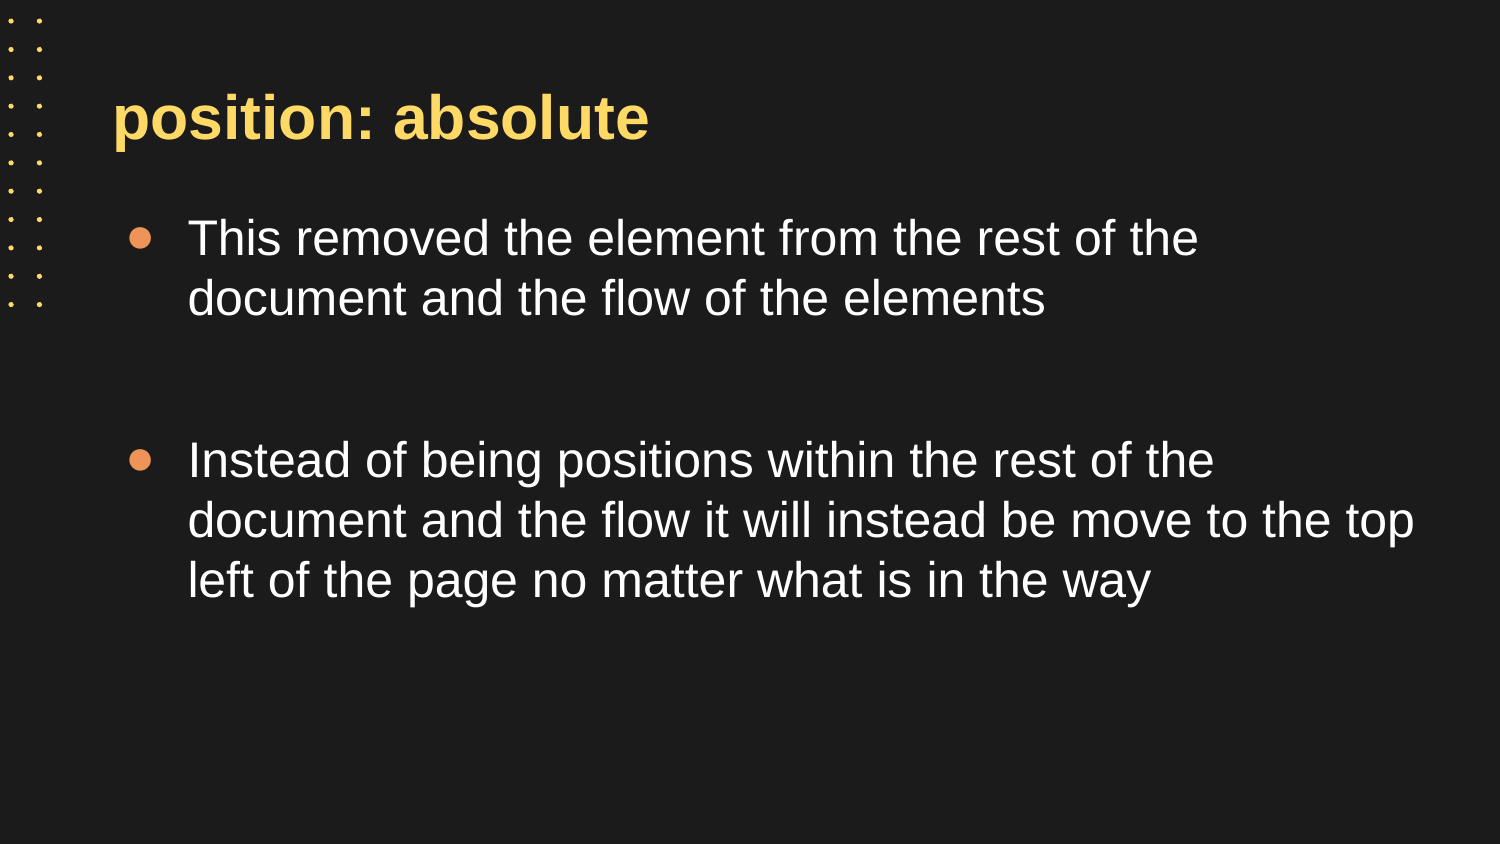

# position: absolute
This removed the element from the rest of the document and the flow of the elements

Instead of being positions within the rest of the document and the flow it will instead be move to the top left of the page no matter what is in the way